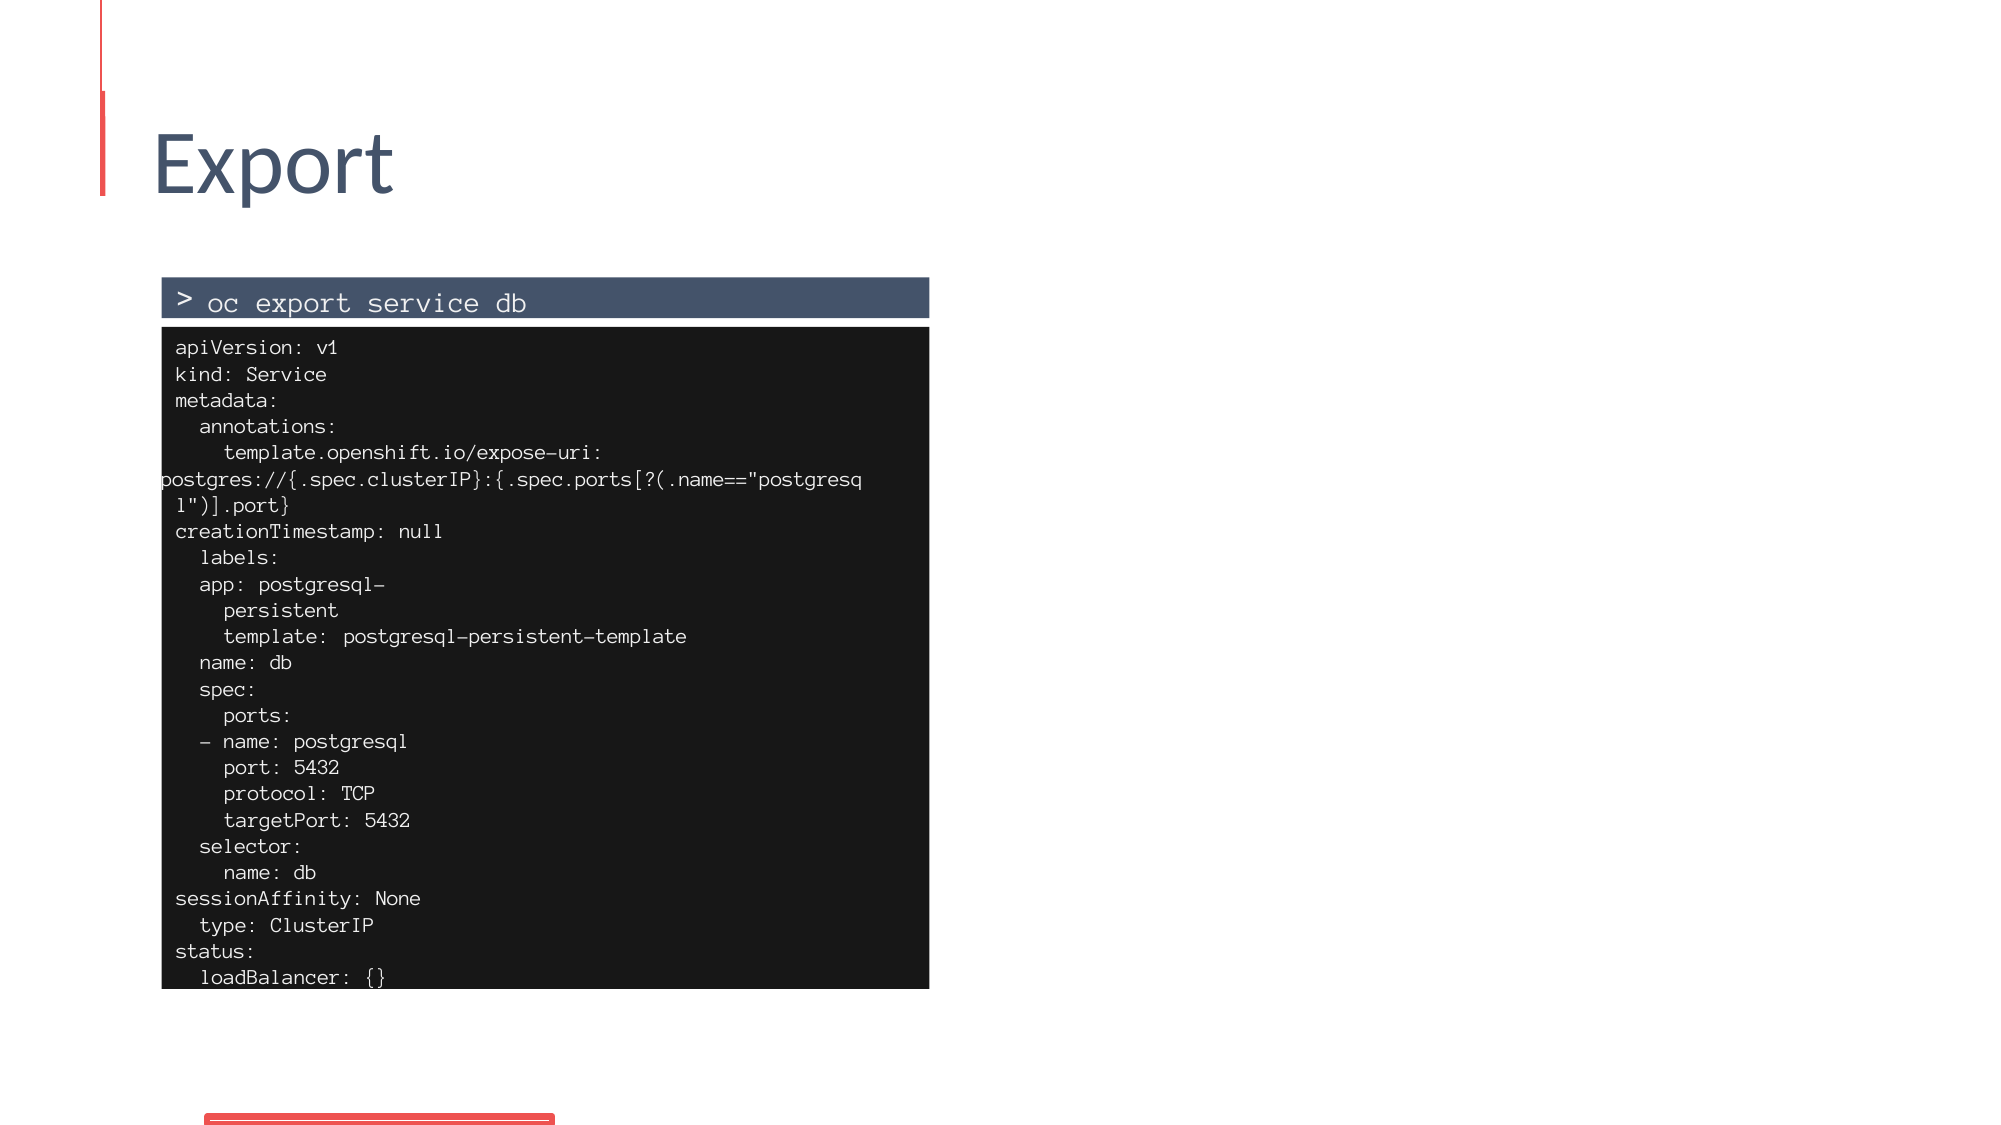

# Export
oc export service db
apiVersion: v1 kind: Service metadata:
annotations: template.openshift.io/expose-uri:
postgres://{.spec.clusterIP}:{.spec.ports[?(.name=="postgresq l")].port}
creationTimestamp: null labels:
app: postgresql-persistent
template: postgresql-persistent-template name: db
spec:
ports:
- name: postgresql port: 5432 protocol: TCP targetPort: 5432
selector: name: db
sessionAffinity: None type: ClusterIP
status: loadBalancer: {}